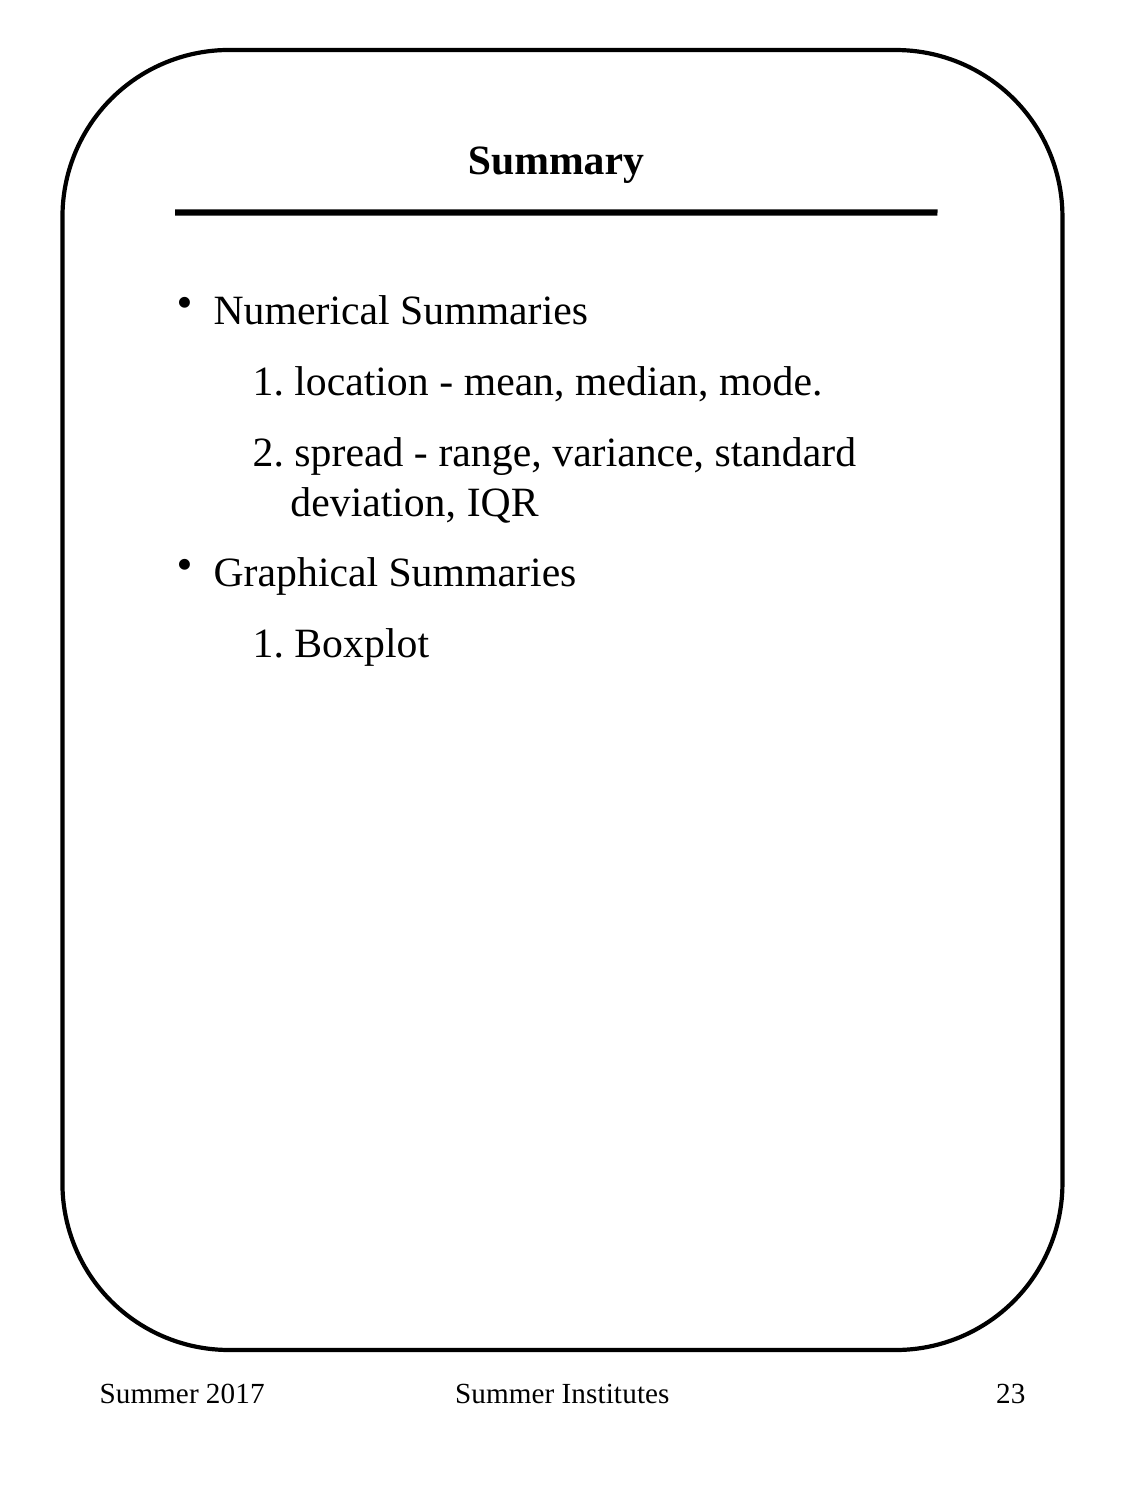

Summary

Numerical Summaries
1. location - mean, median, mode.
2. spread - range, variance, standard deviation, IQR
Graphical Summaries
1. Boxplot

Summer 2017
Summer Institutes
23